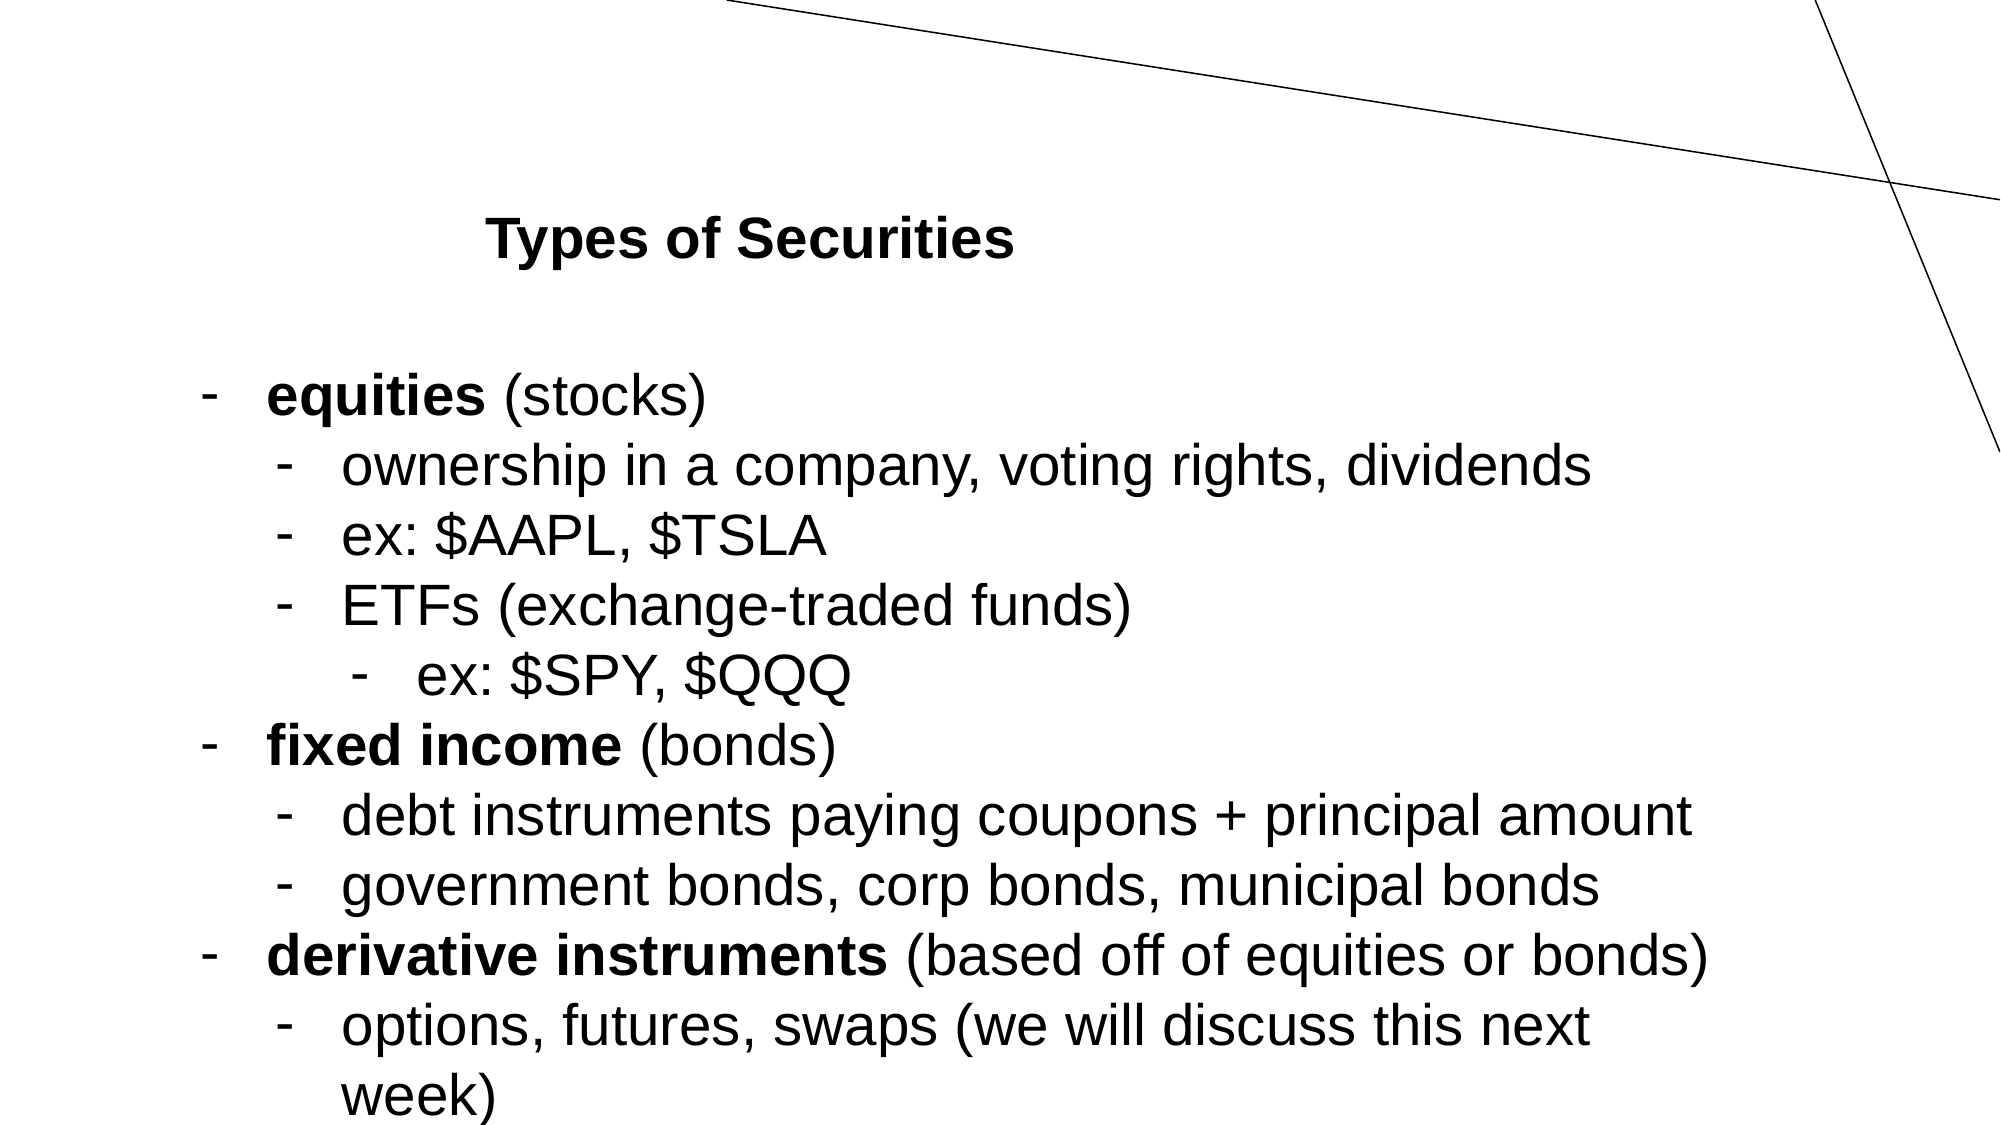

Types of Securities
equities (stocks)
ownership in a company, voting rights, dividends
ex: $AAPL, $TSLA
ETFs (exchange-traded funds)
ex: $SPY, $QQQ
fixed income (bonds)
debt instruments paying coupons + principal amount
government bonds, corp bonds, municipal bonds
derivative instruments (based off of equities or bonds)
options, futures, swaps (we will discuss this next week)